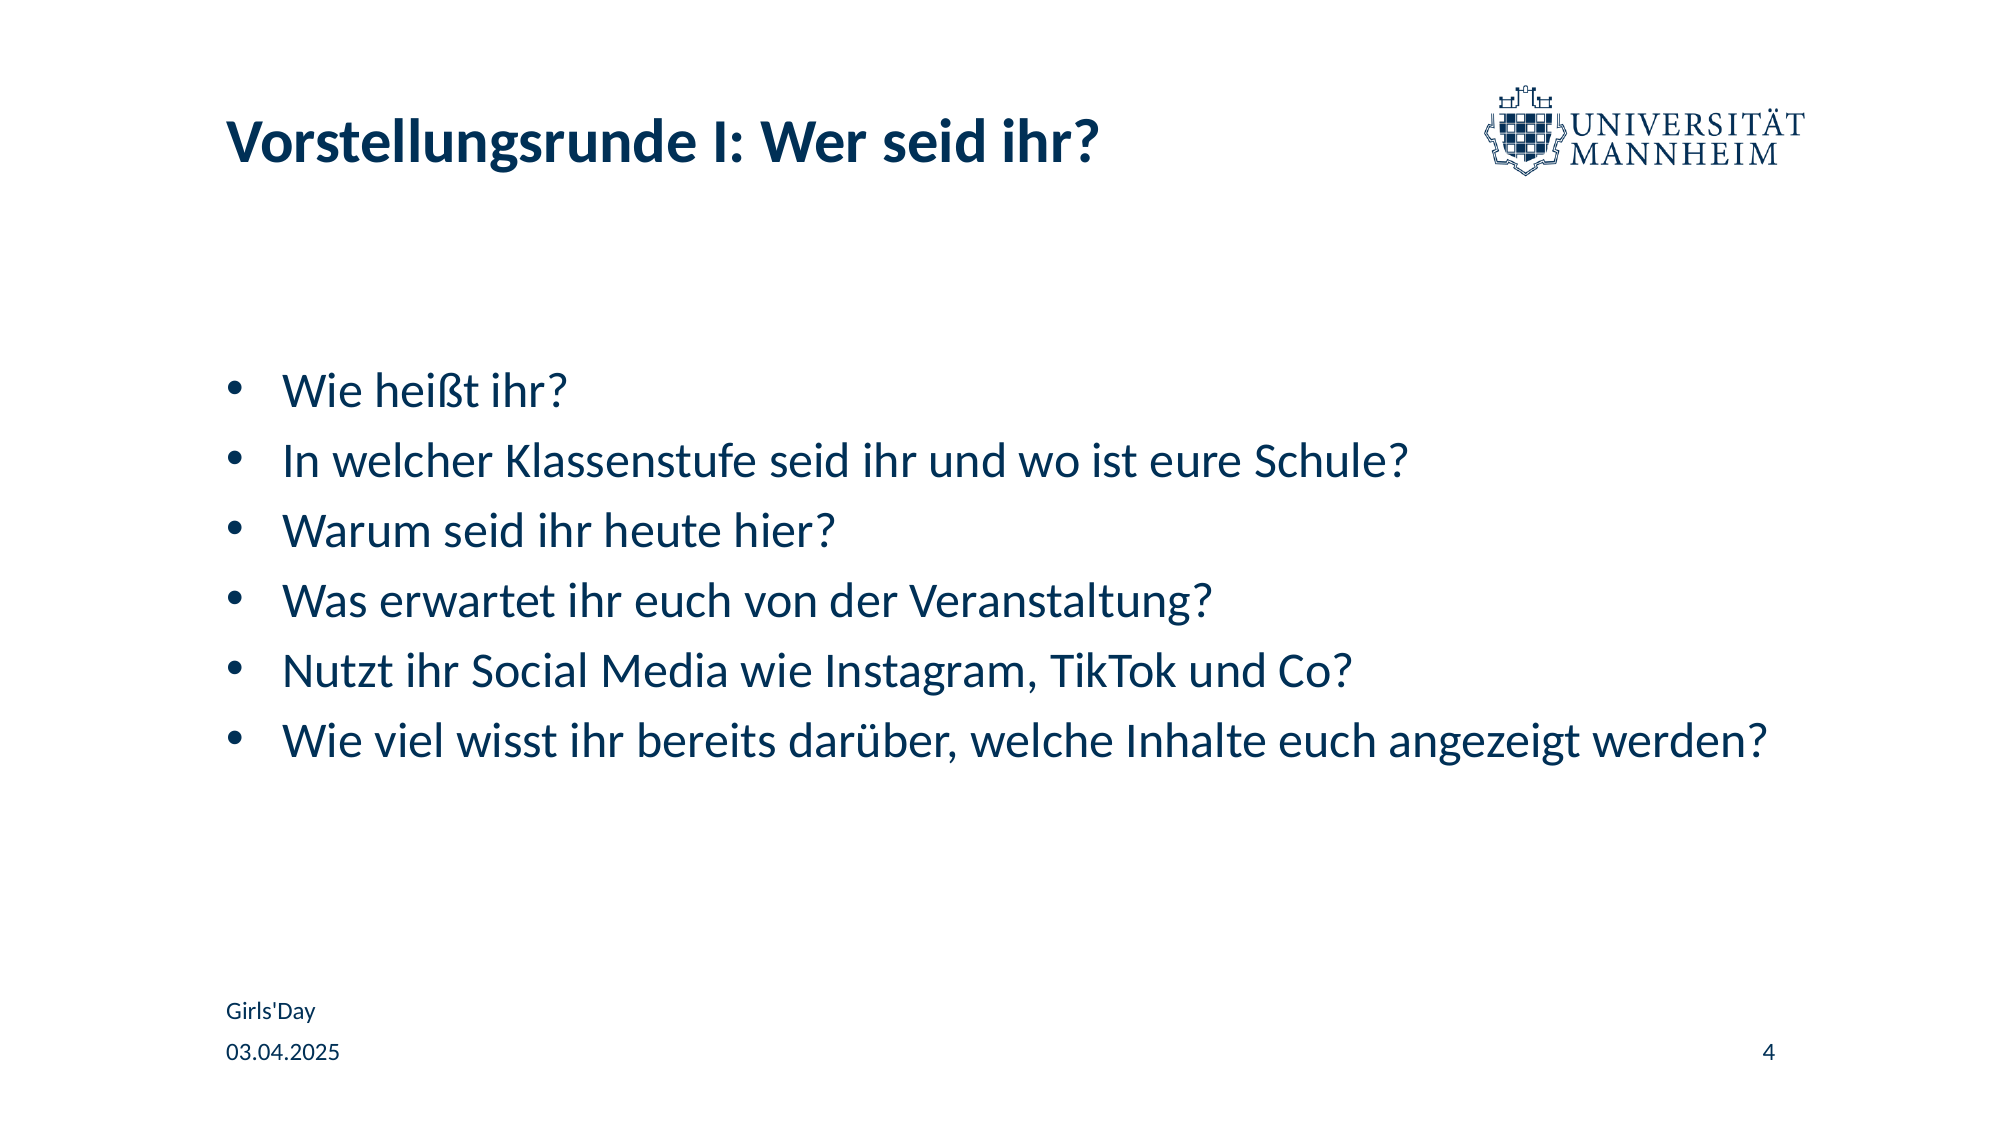

# Vorstellungsrunde I: Wer seid ihr?
Wie heißt ihr?
In welcher Klassenstufe seid ihr und wo ist eure Schule?
Warum seid ihr heute hier?
Was erwartet ihr euch von der Veranstaltung?
Nutzt ihr Social Media wie Instagram, TikTok und Co?
Wie viel wisst ihr bereits darüber, welche Inhalte euch angezeigt werden?

Girls'Day
03.04.2025
4